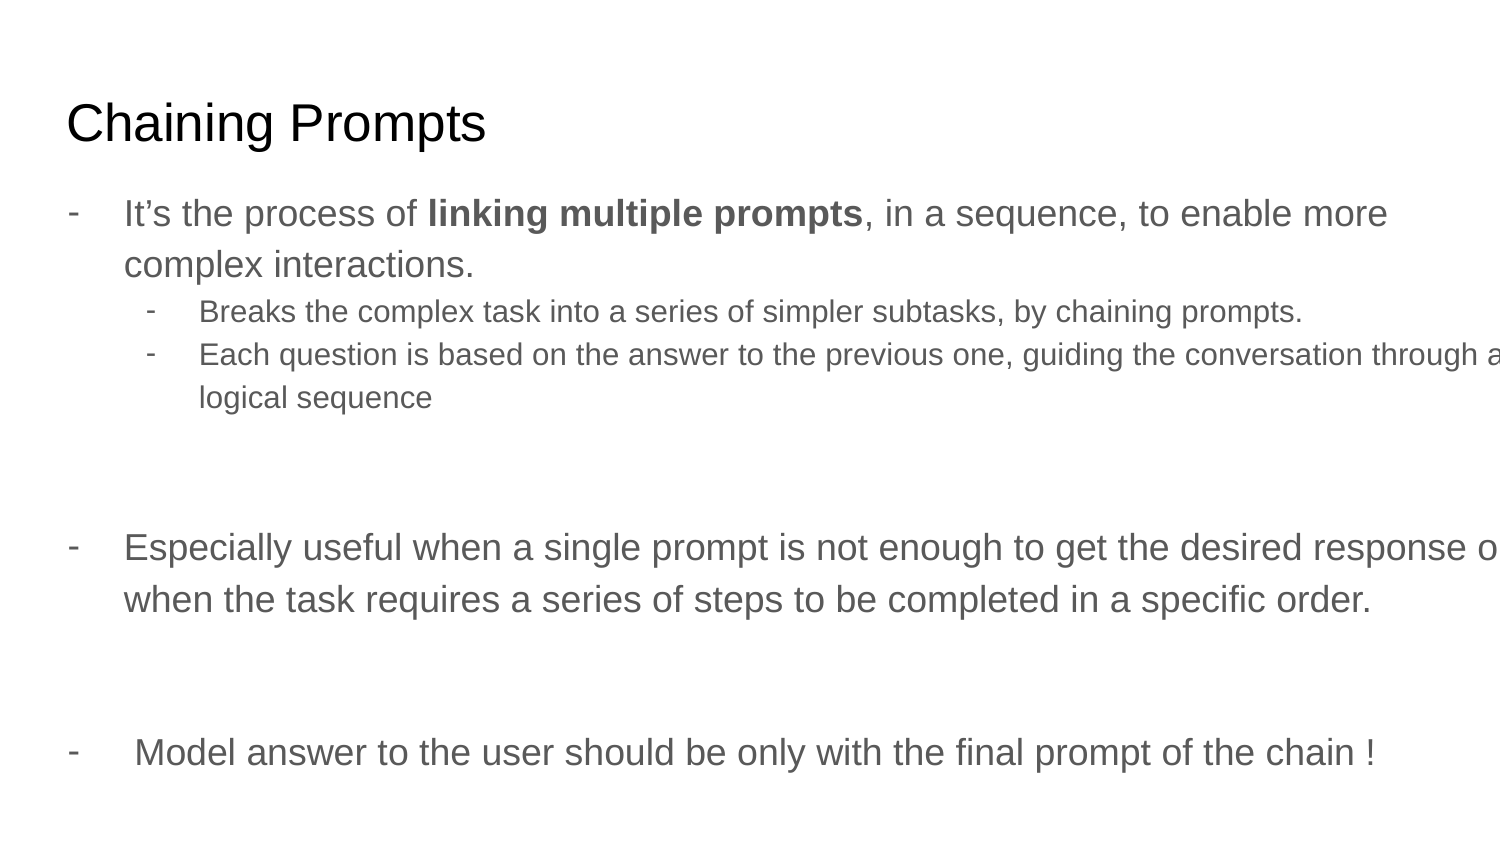

# Chaining Prompts
It’s the process of linking multiple prompts, in a sequence, to enable more complex interactions.
Breaks the complex task into a series of simpler subtasks, by chaining prompts.
Each question is based on the answer to the previous one, guiding the conversation through a logical sequence

Especially useful when a single prompt is not enough to get the desired response or when the task requires a series of steps to be completed in a specific order.

 Model answer to the user should be only with the final prompt of the chain !